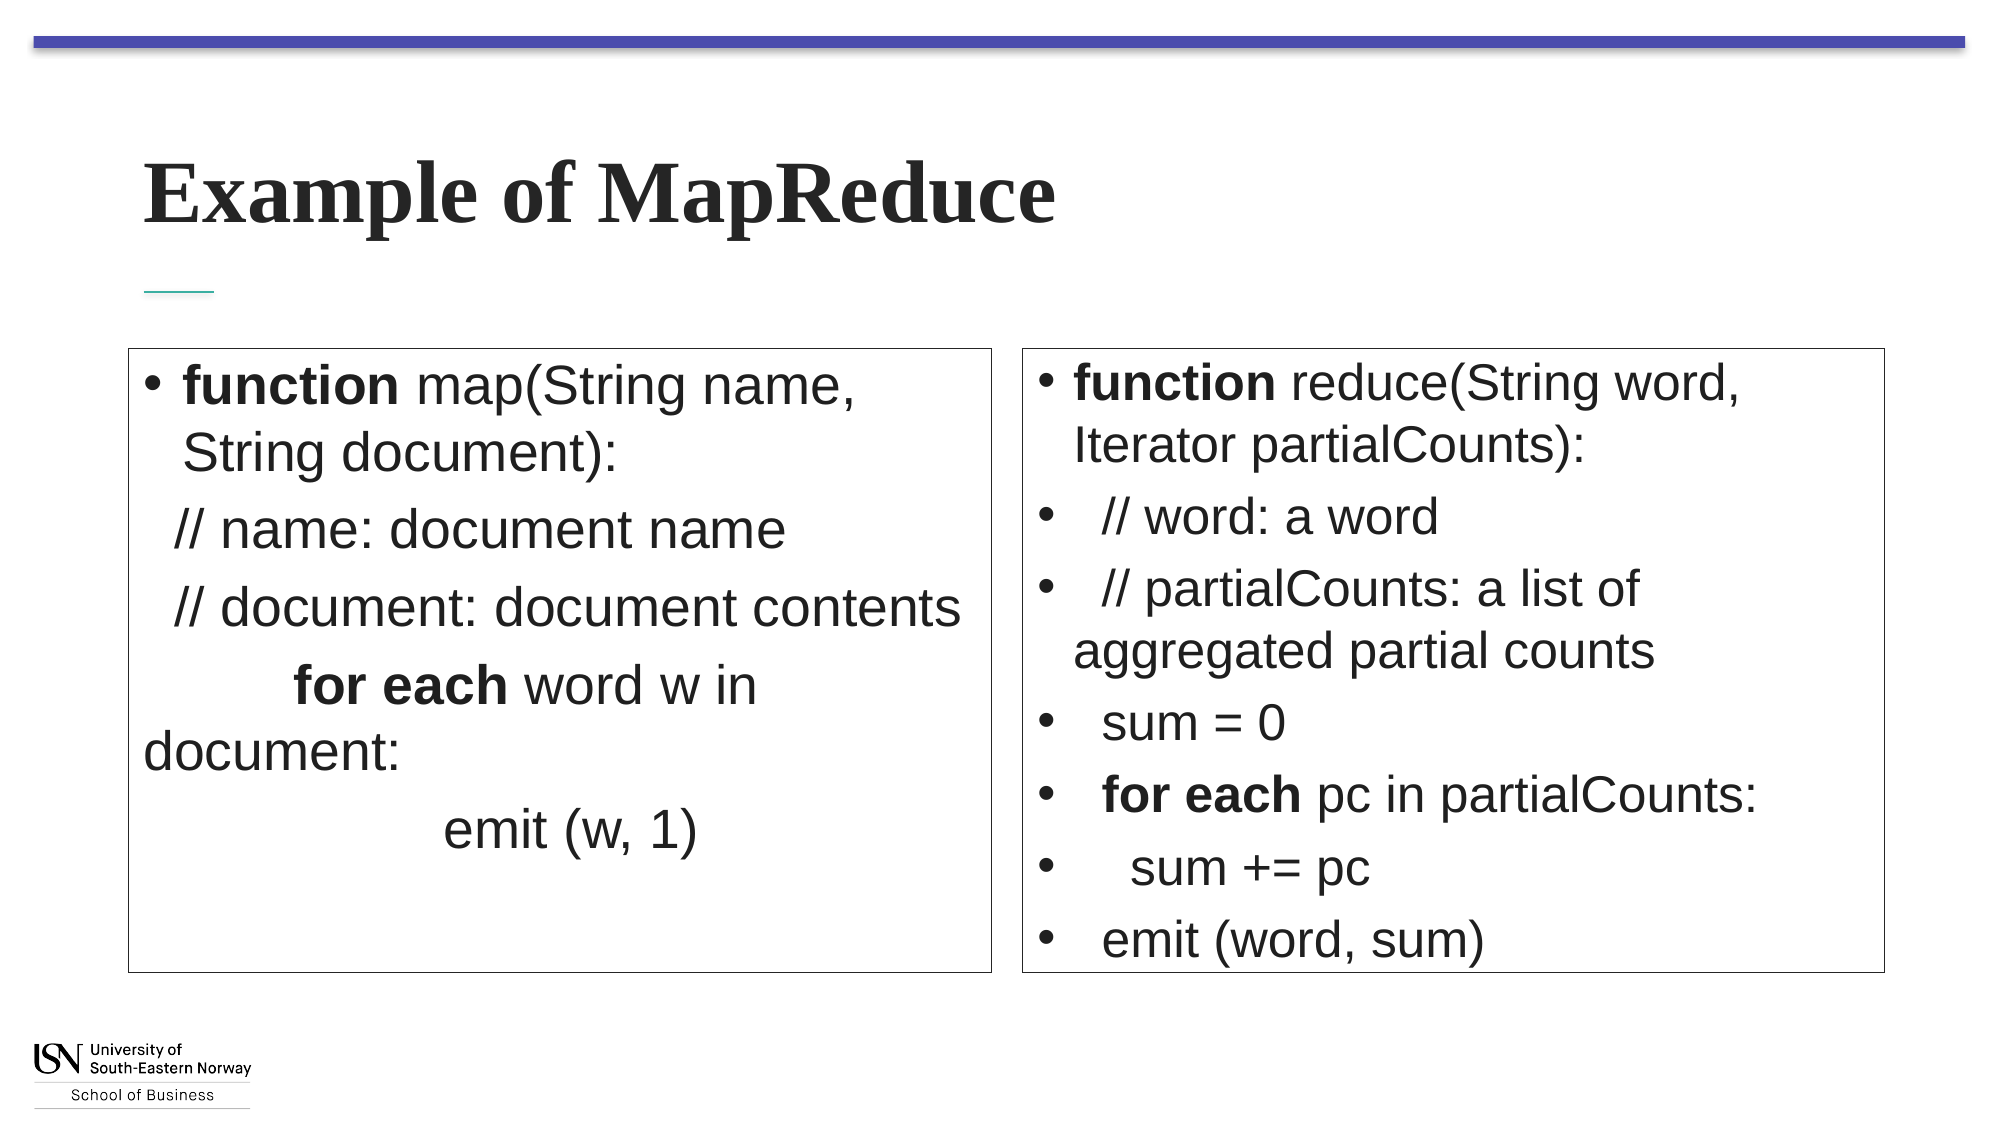

# Example of MapReduce
function map(String name, String document):
  // name: document name
  // document: document contents
  	for each word w in document:
    		emit (w, 1)

function reduce(String word, Iterator partialCounts):
  // word: a word
  // partialCounts: a list of aggregated partial counts
  sum = 0
  for each pc in partialCounts:
    sum += pc
  emit (word, sum)